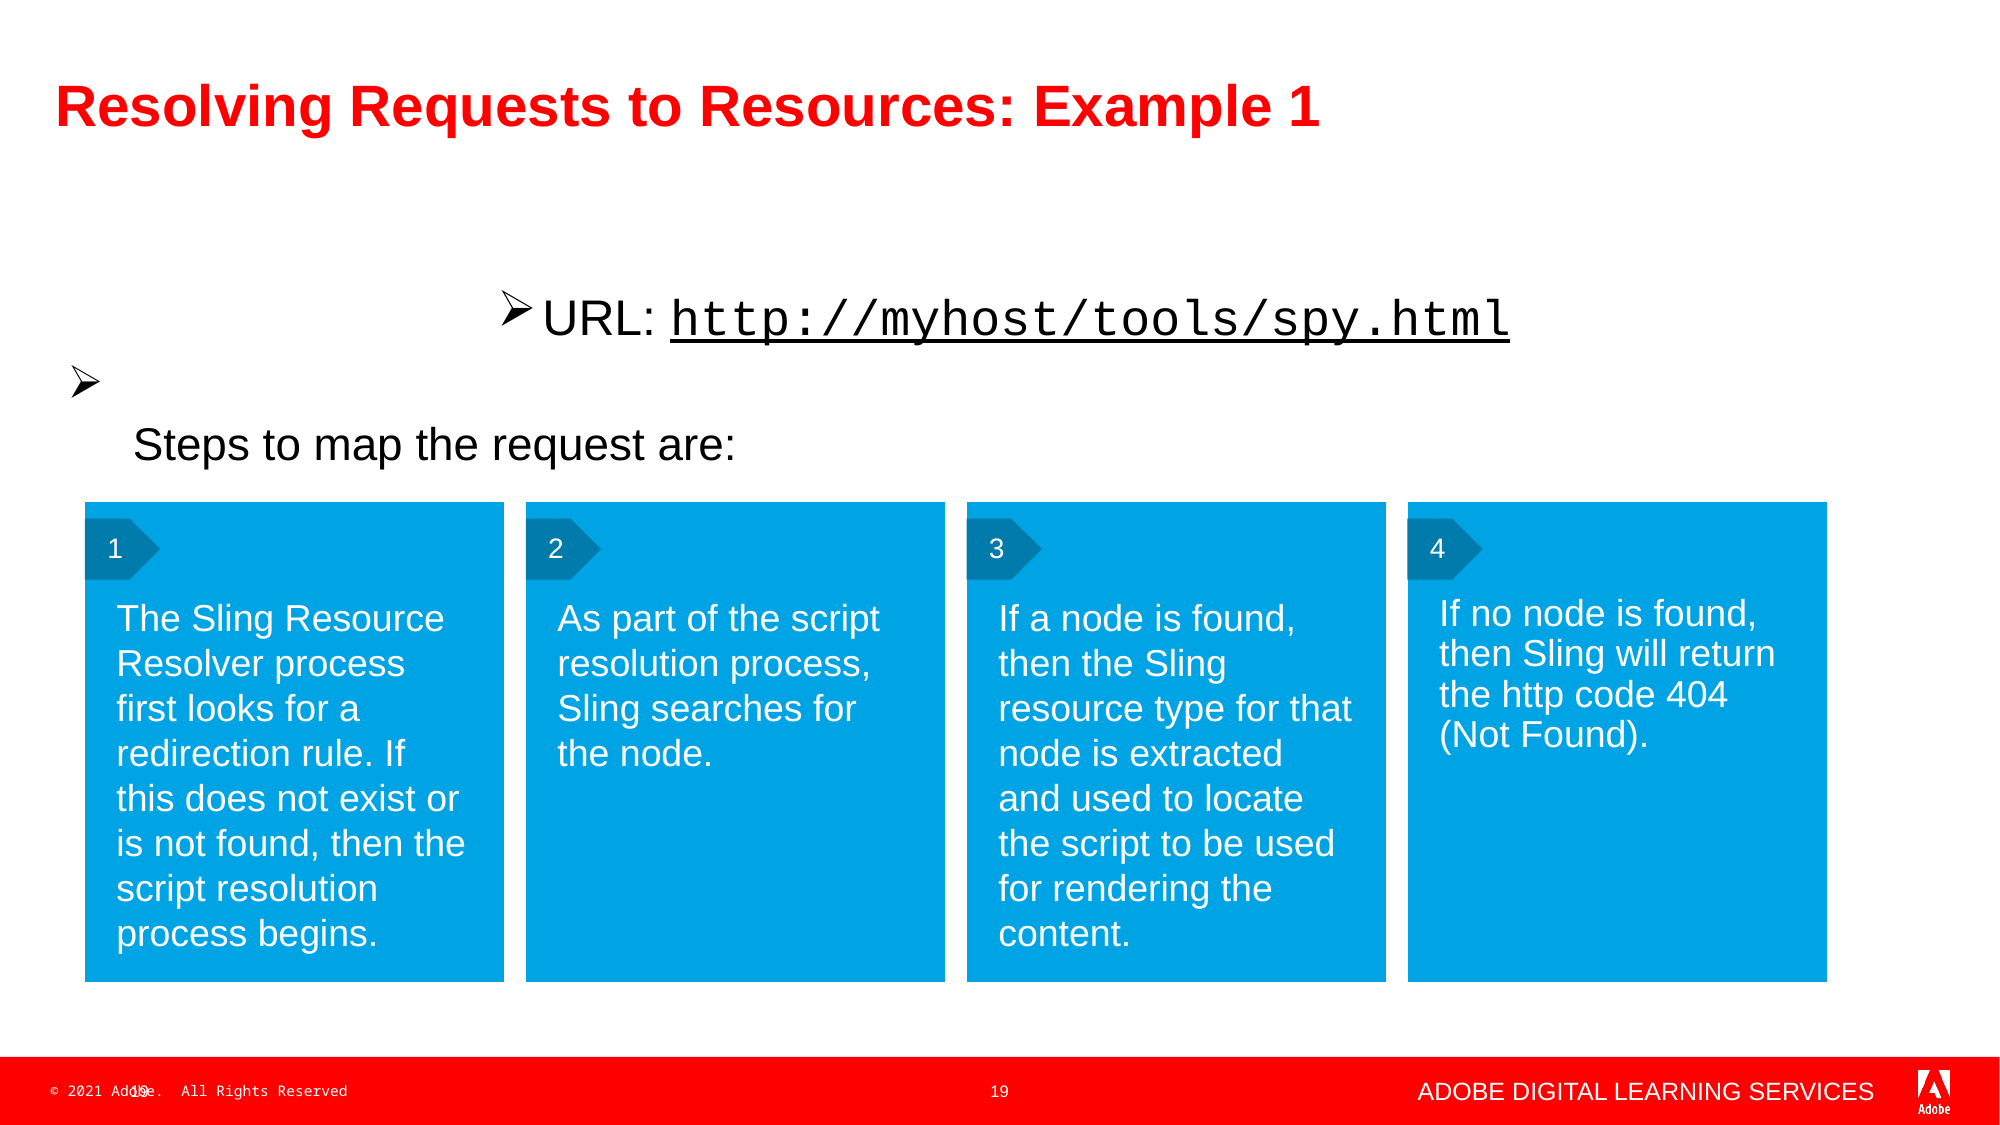

# Resolving Requests to Resources: Example 1

URL: http://myhost/tools/spy.html
Steps to map the request are:

The Sling Resource Resolver process first looks for a redirection rule. If this does not exist or is not found, then the script resolution process begins.
As part of the script resolution process, Sling searches for the node.
If a node is found, then the Sling resource type for that node is extracted and used to locate the script to be used for rendering the content.
If no node is found, then Sling will return the http code 404 (Not Found).
1
2
3
4
19